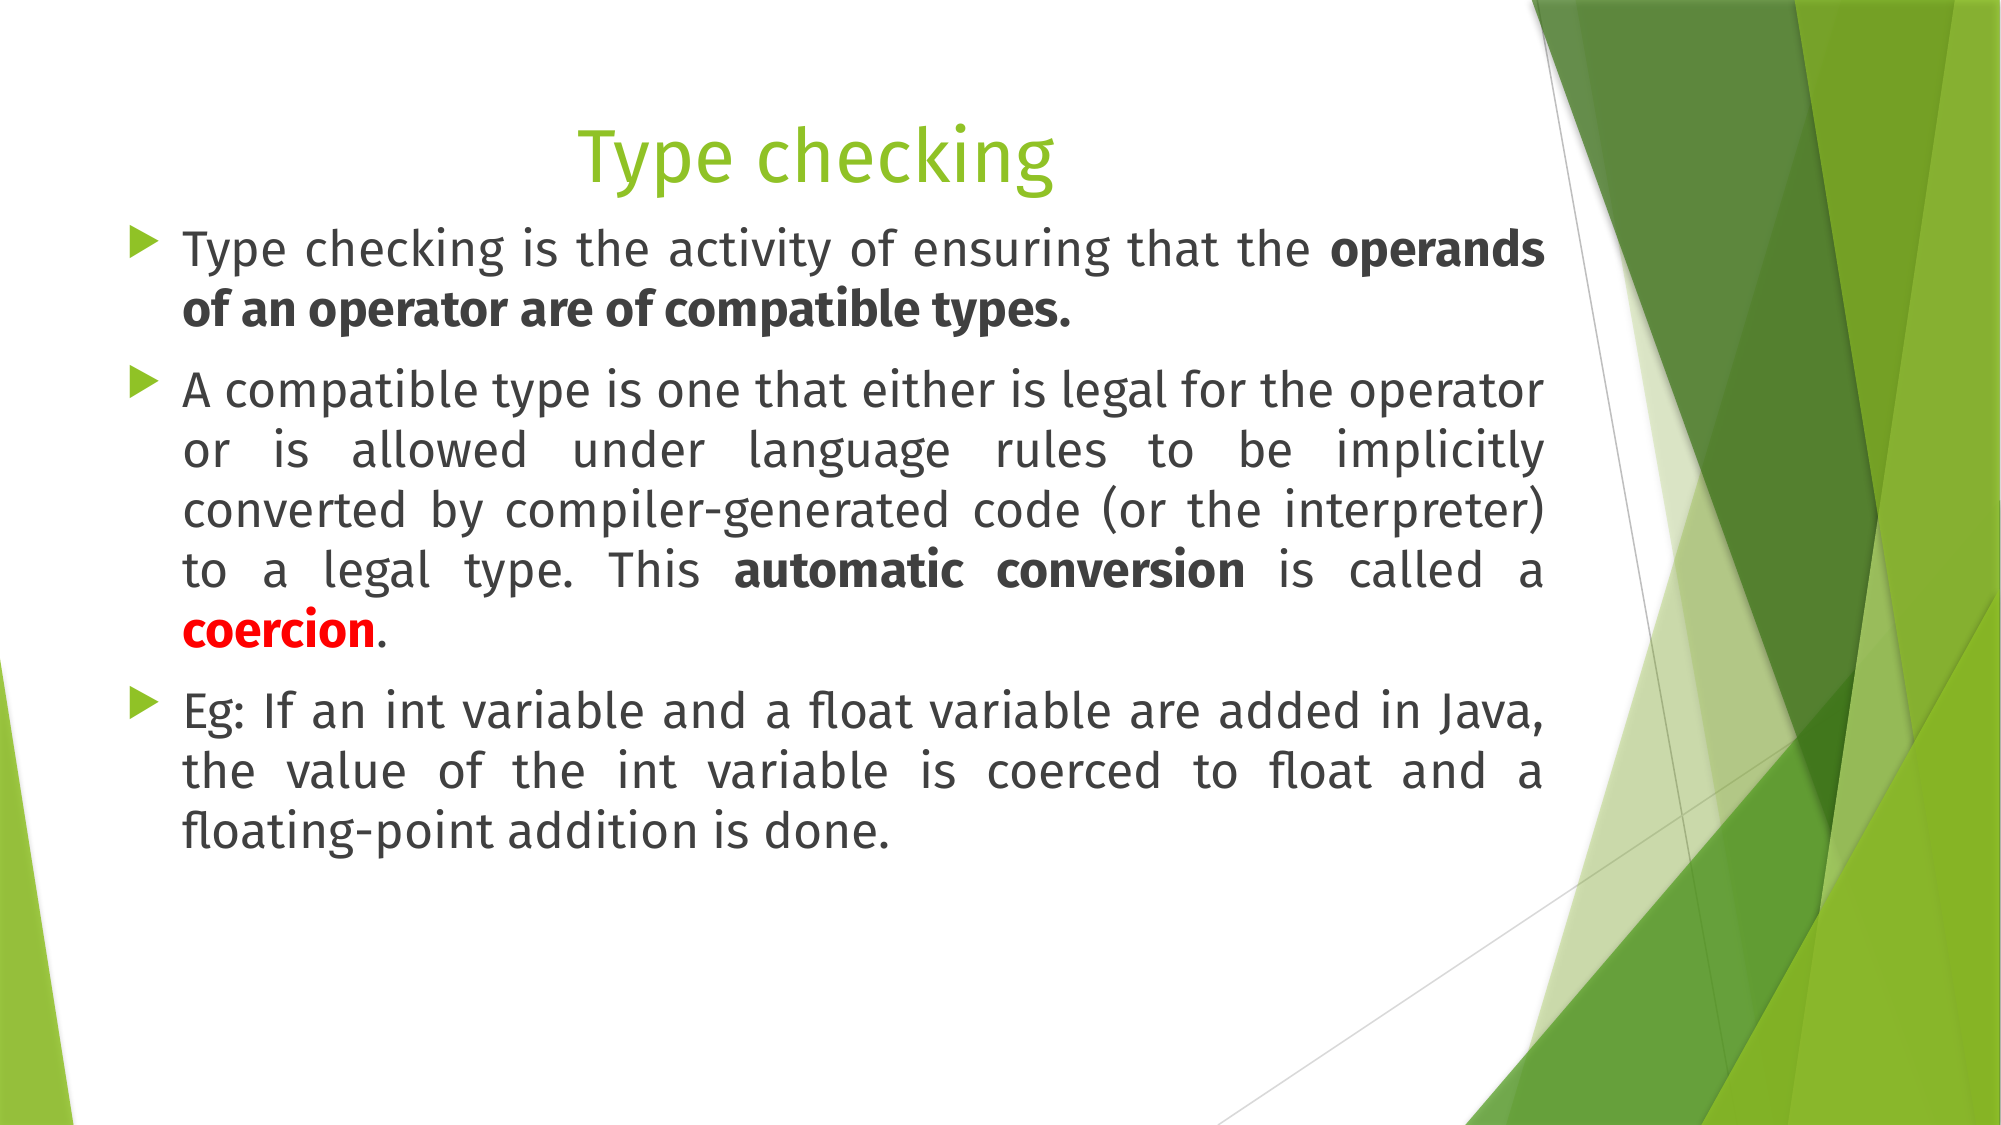

# Type checking
Type checking is the activity of ensuring that the operands of an operator are of compatible types.
A compatible type is one that either is legal for the operator or is allowed under language rules to be implicitly converted by compiler-generated code (or the interpreter) to a legal type. This automatic conversion is called a coercion.
Eg: If an int variable and a float variable are added in Java, the value of the int variable is coerced to float and a floating-point addition is done.